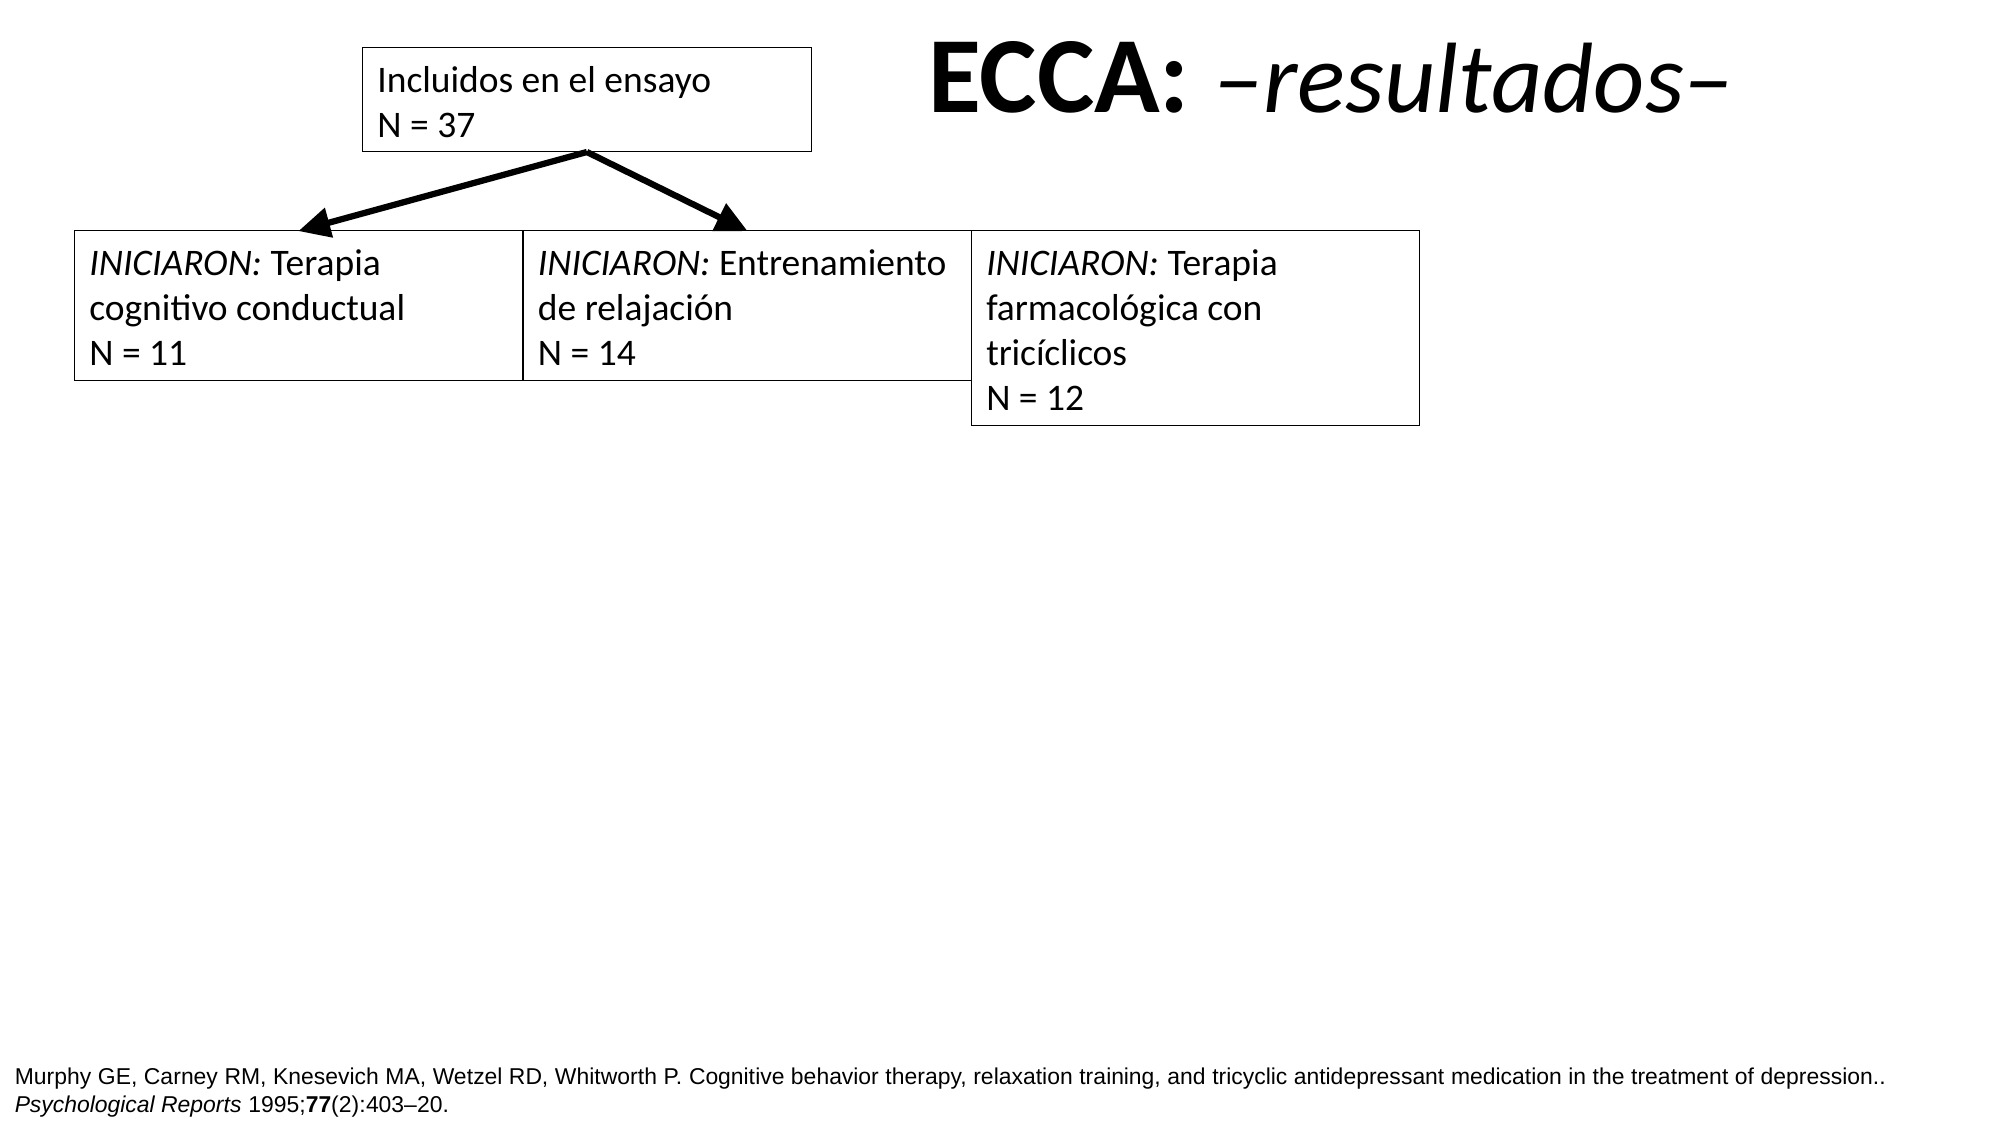

ECCA: –resultados–
Incluidos en el ensayo
N = 37
INICIARON: Terapia farmacológica con tricíclicos
N = 12
INICIARON: Terapia cognitivo conductual
N = 11
INICIARON: Entrenamiento de relajación
N = 14
Murphy GE, Carney RM, Knesevich MA, Wetzel RD, Whitworth P. Cognitive behavior therapy, relaxation training, and tricyclic antidepressant medication in the treatment of depression.. Psychological Reports 1995;77(2):403–20.